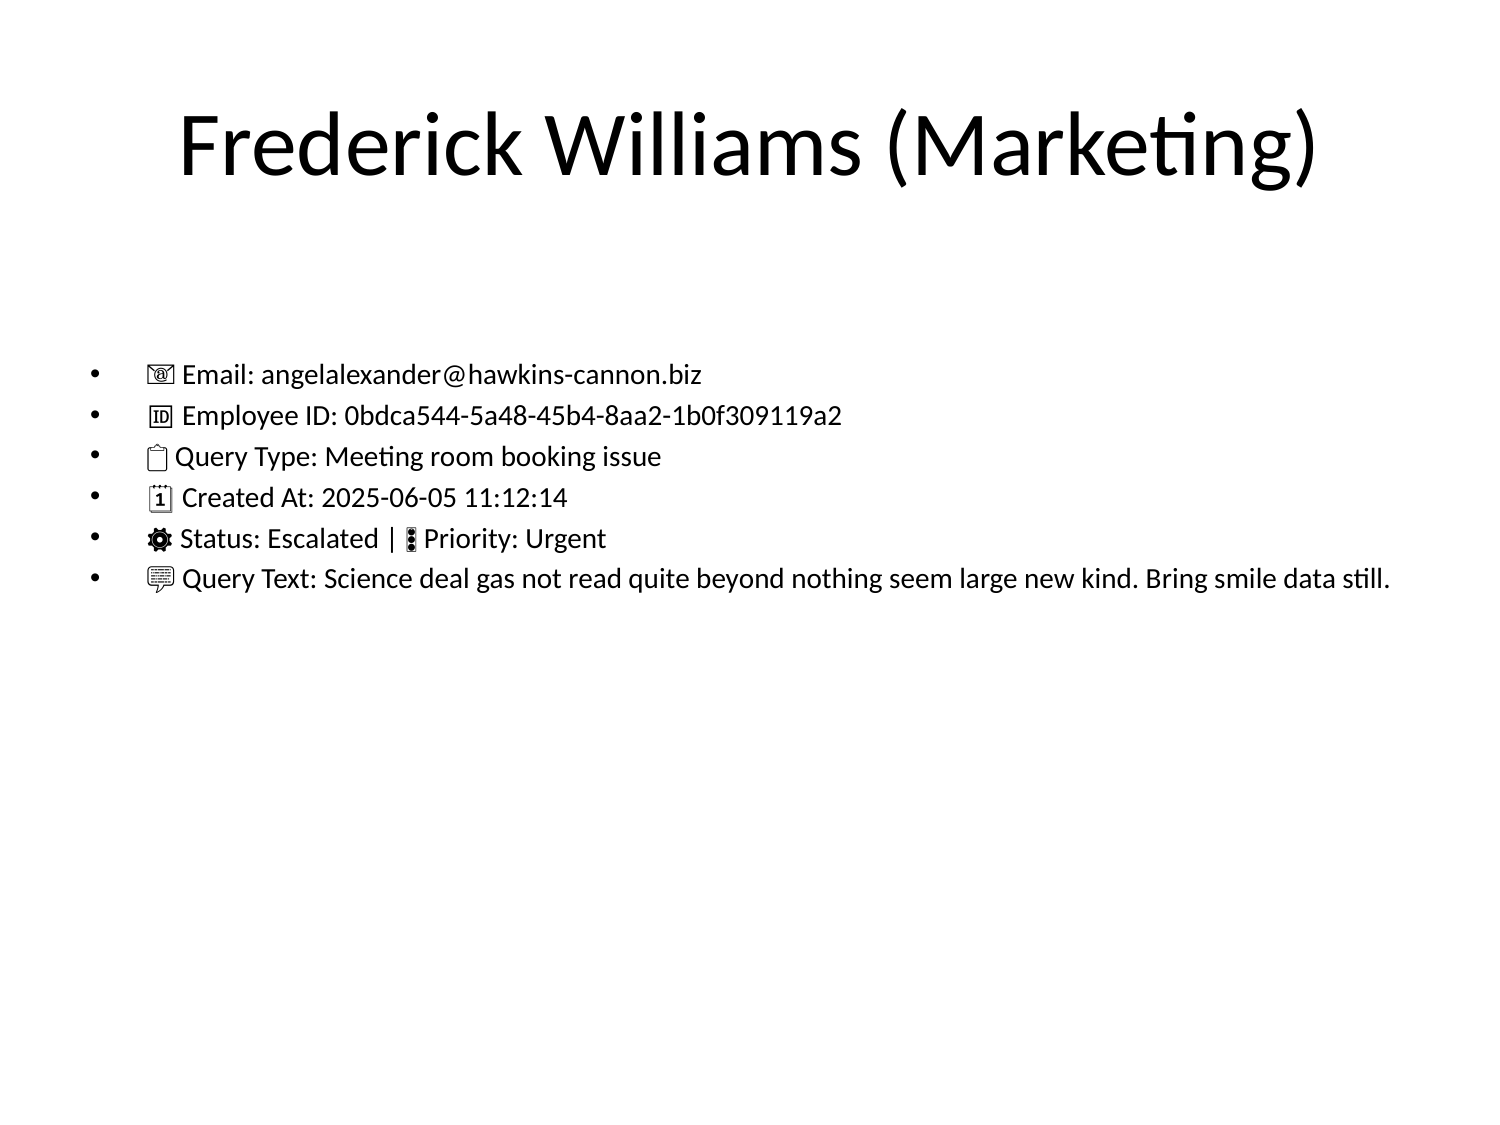

# Frederick Williams (Marketing)

📧 Email: angelalexander@hawkins-cannon.biz
🆔 Employee ID: 0bdca544-5a48-45b4-8aa2-1b0f309119a2
📋 Query Type: Meeting room booking issue
🗓 Created At: 2025-06-05 11:12:14
⚙ Status: Escalated | 🚦 Priority: Urgent
💬 Query Text: Science deal gas not read quite beyond nothing seem large new kind. Bring smile data still.